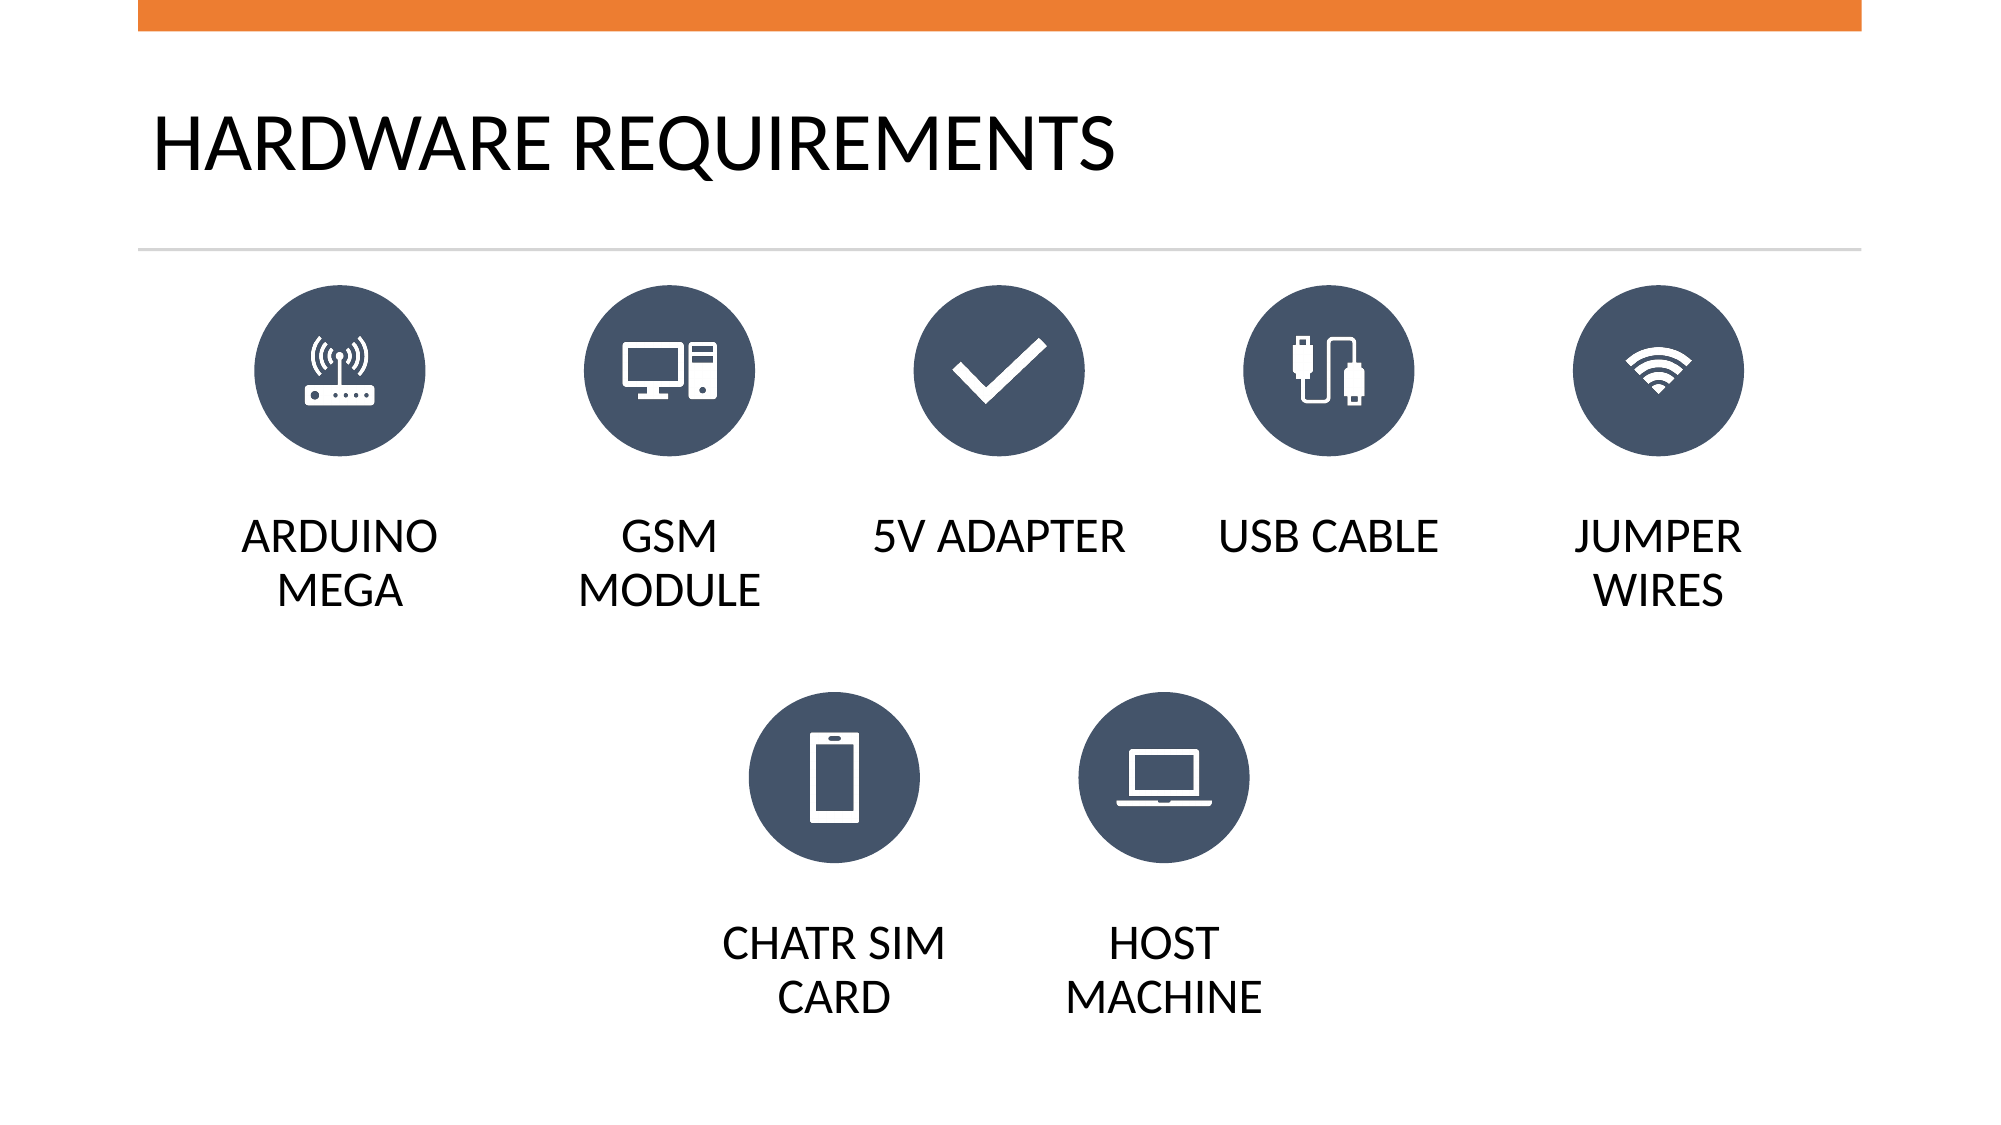

# HARDWARE REQUIREMENTS

Arduino Mega
GSM Module
5V adapter
USB Cable
Jumper Wires
Chatr Sim Card
Host machine